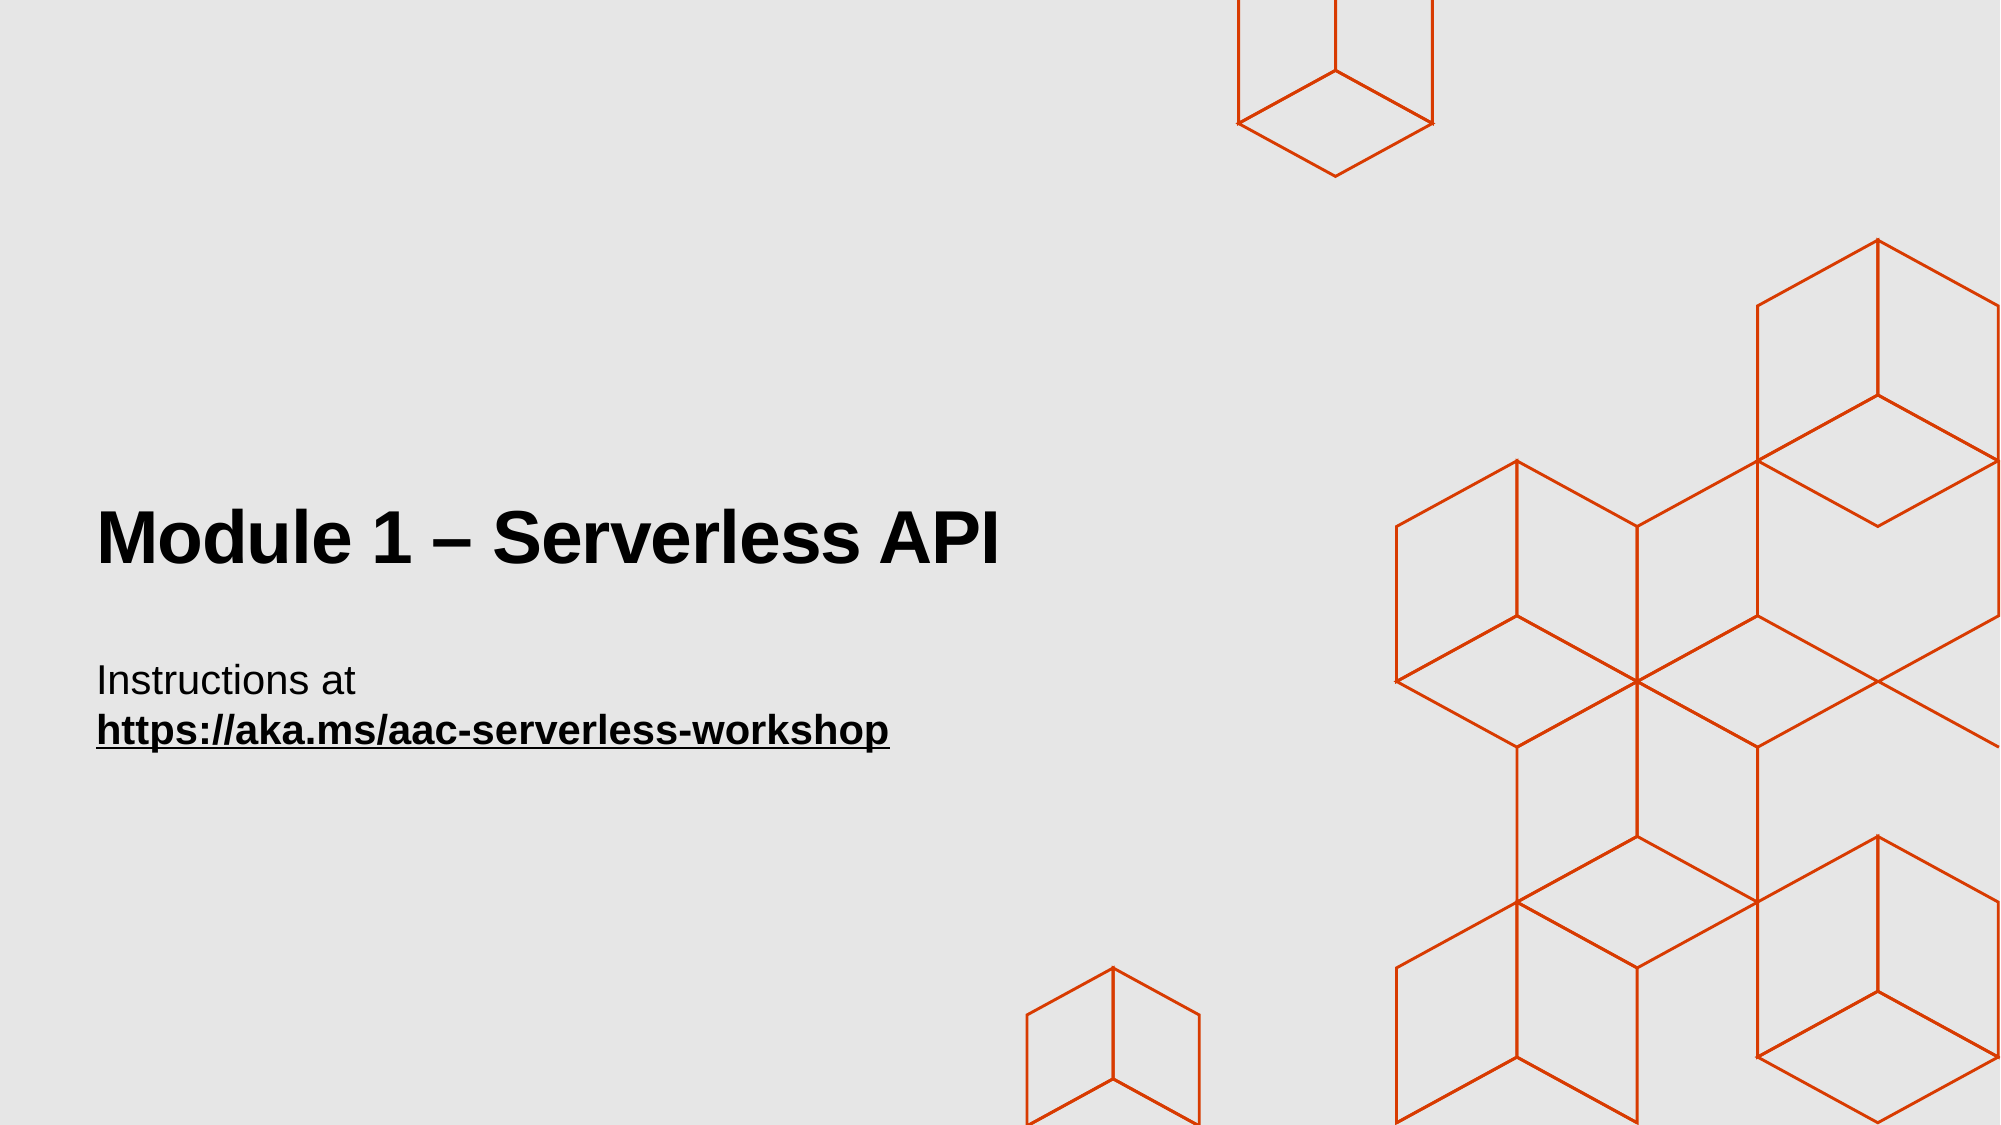

# Module 1 – Serverless API
Instructions at
https://aka.ms/aac-serverless-workshop